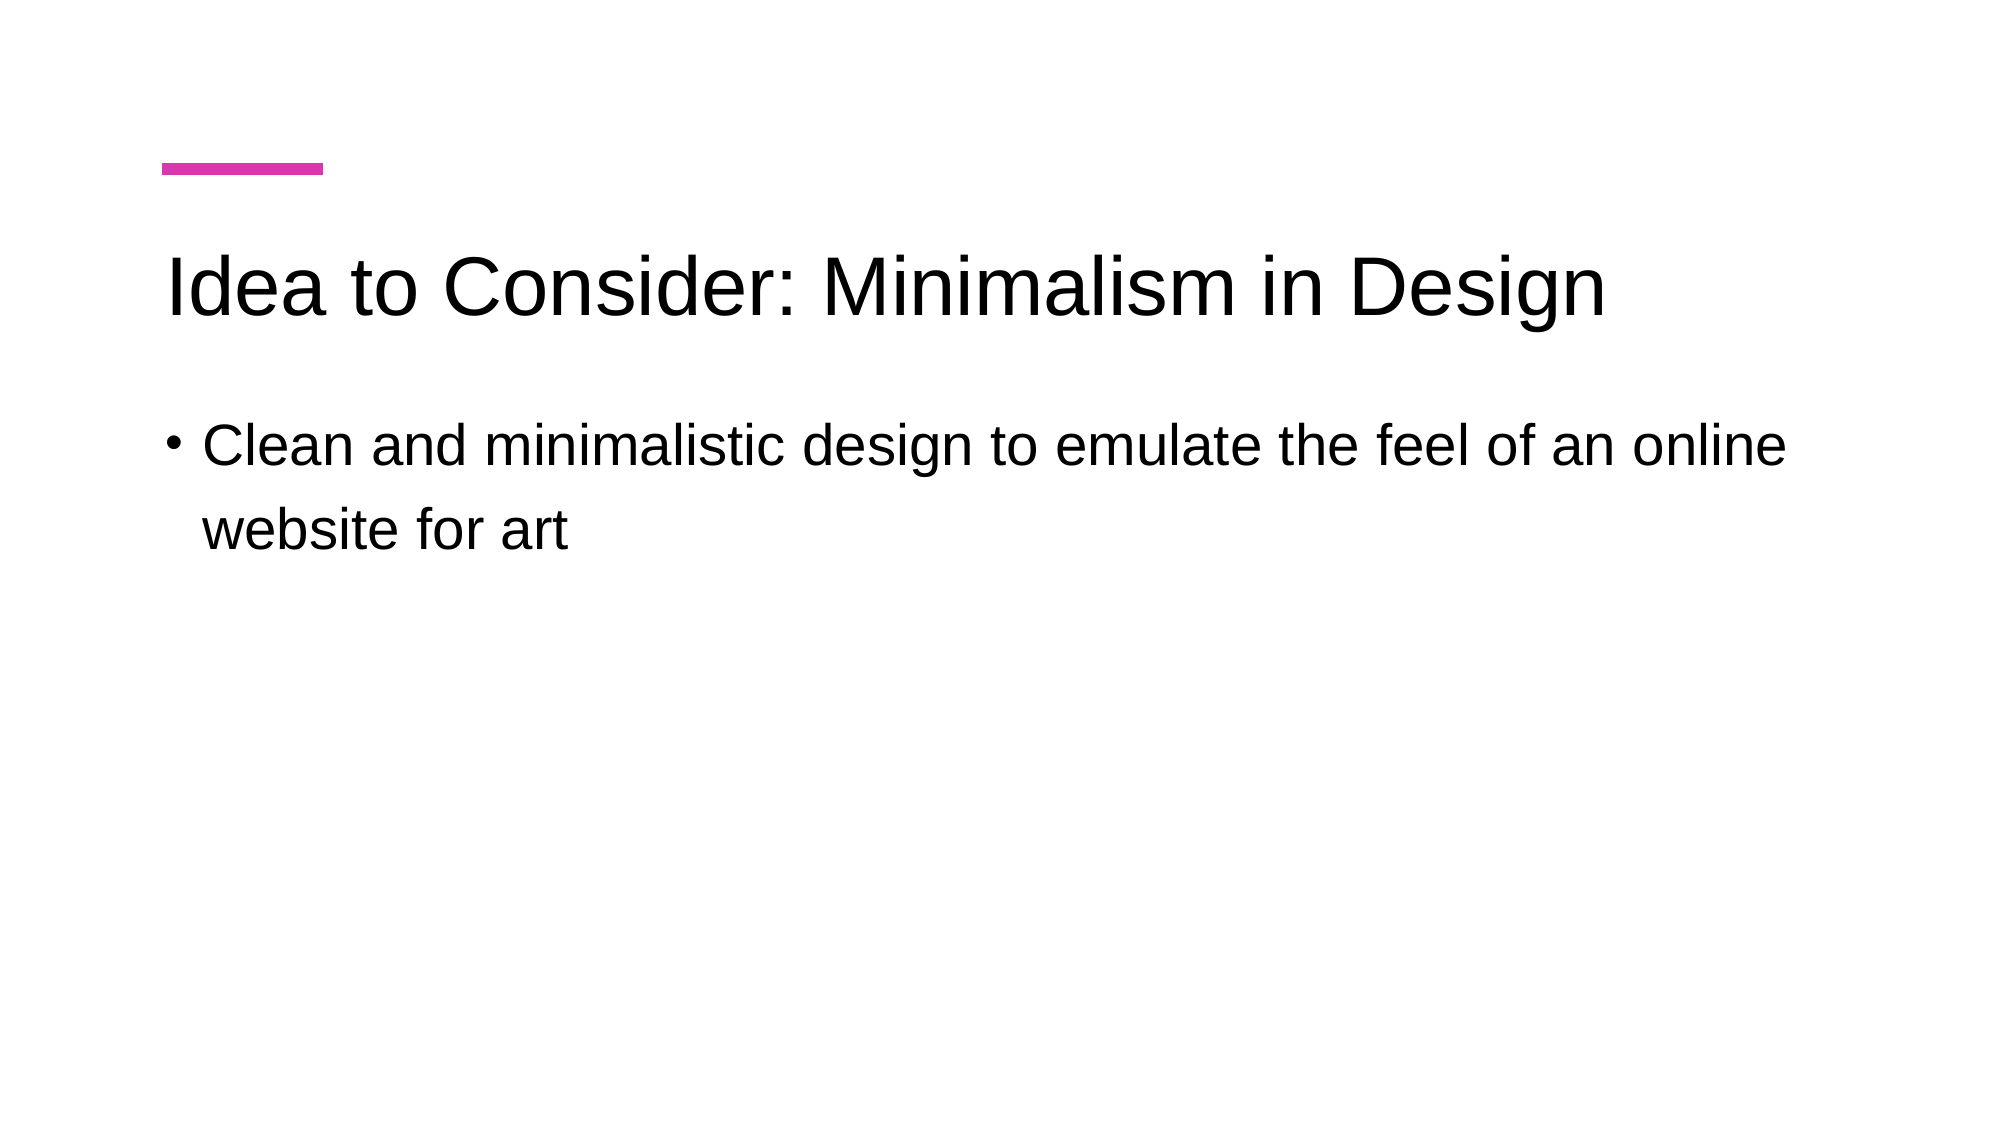

# Idea to Consider: Minimalism in Design
Clean and minimalistic design to emulate the feel of an online website for art